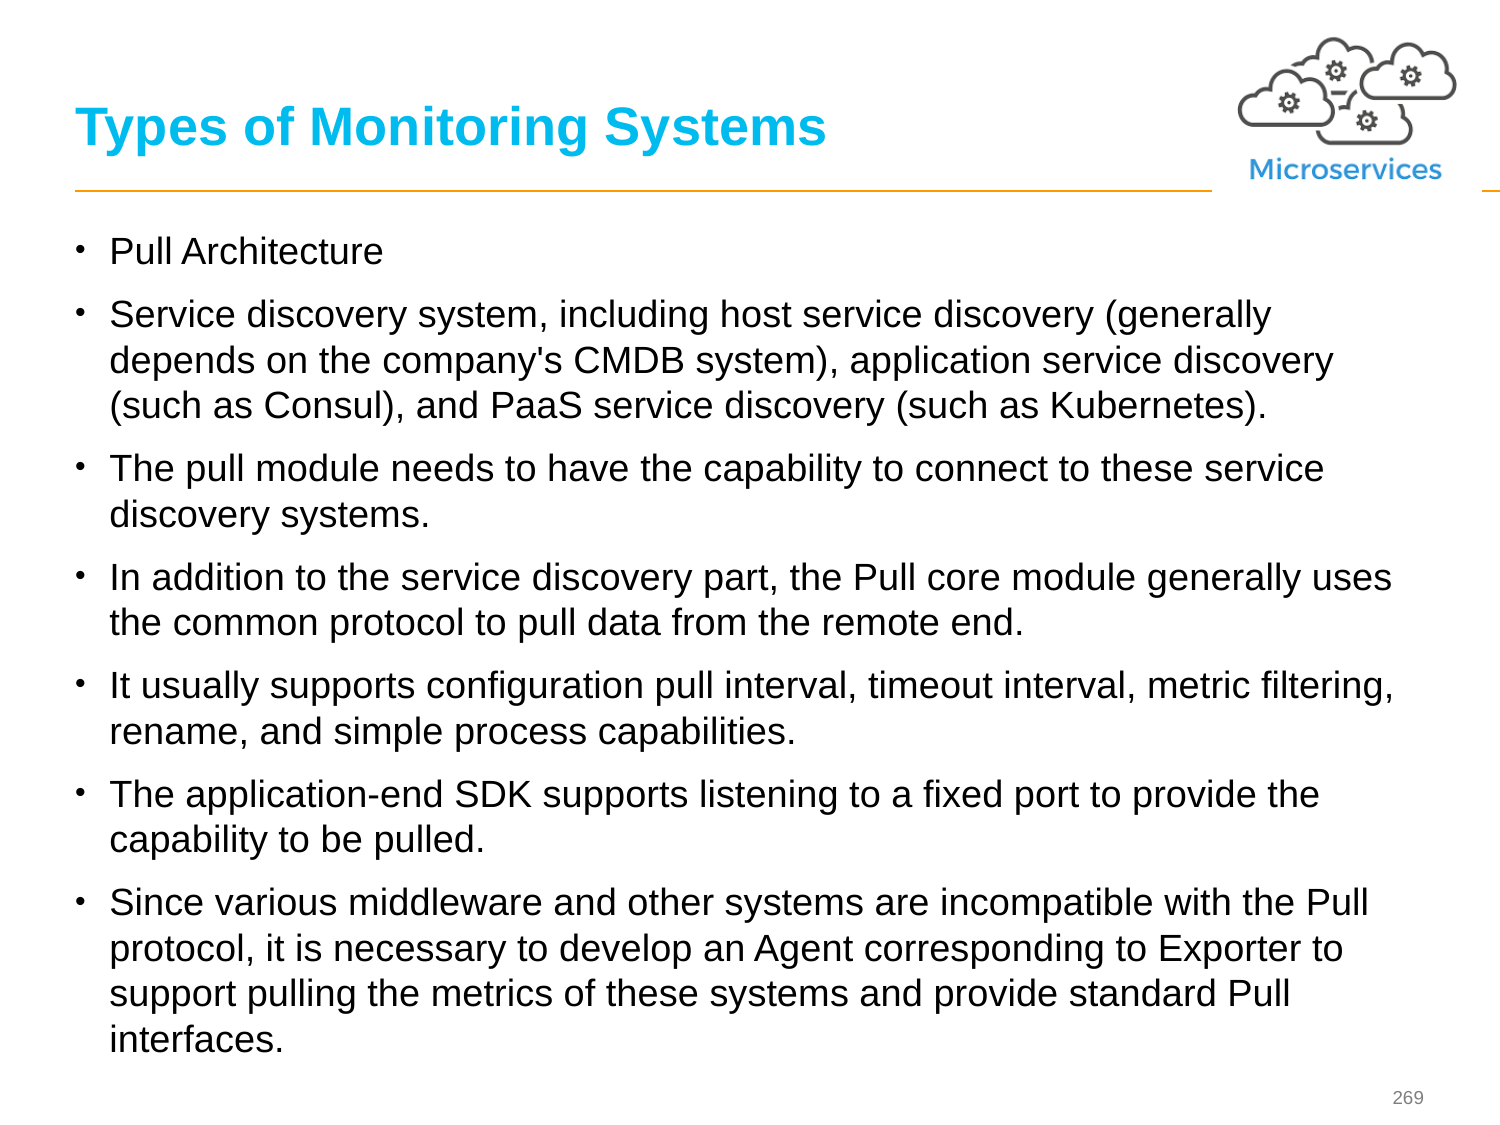

# Types of Monitoring Systems
Pull Architecture
Service discovery system, including host service discovery (generally depends on the company's CMDB system), application service discovery (such as Consul), and PaaS service discovery (such as Kubernetes).
The pull module needs to have the capability to connect to these service discovery systems.
In addition to the service discovery part, the Pull core module generally uses the common protocol to pull data from the remote end.
It usually supports configuration pull interval, timeout interval, metric filtering, rename, and simple process capabilities.
The application-end SDK supports listening to a fixed port to provide the capability to be pulled.
Since various middleware and other systems are incompatible with the Pull protocol, it is necessary to develop an Agent corresponding to Exporter to support pulling the metrics of these systems and provide standard Pull interfaces.